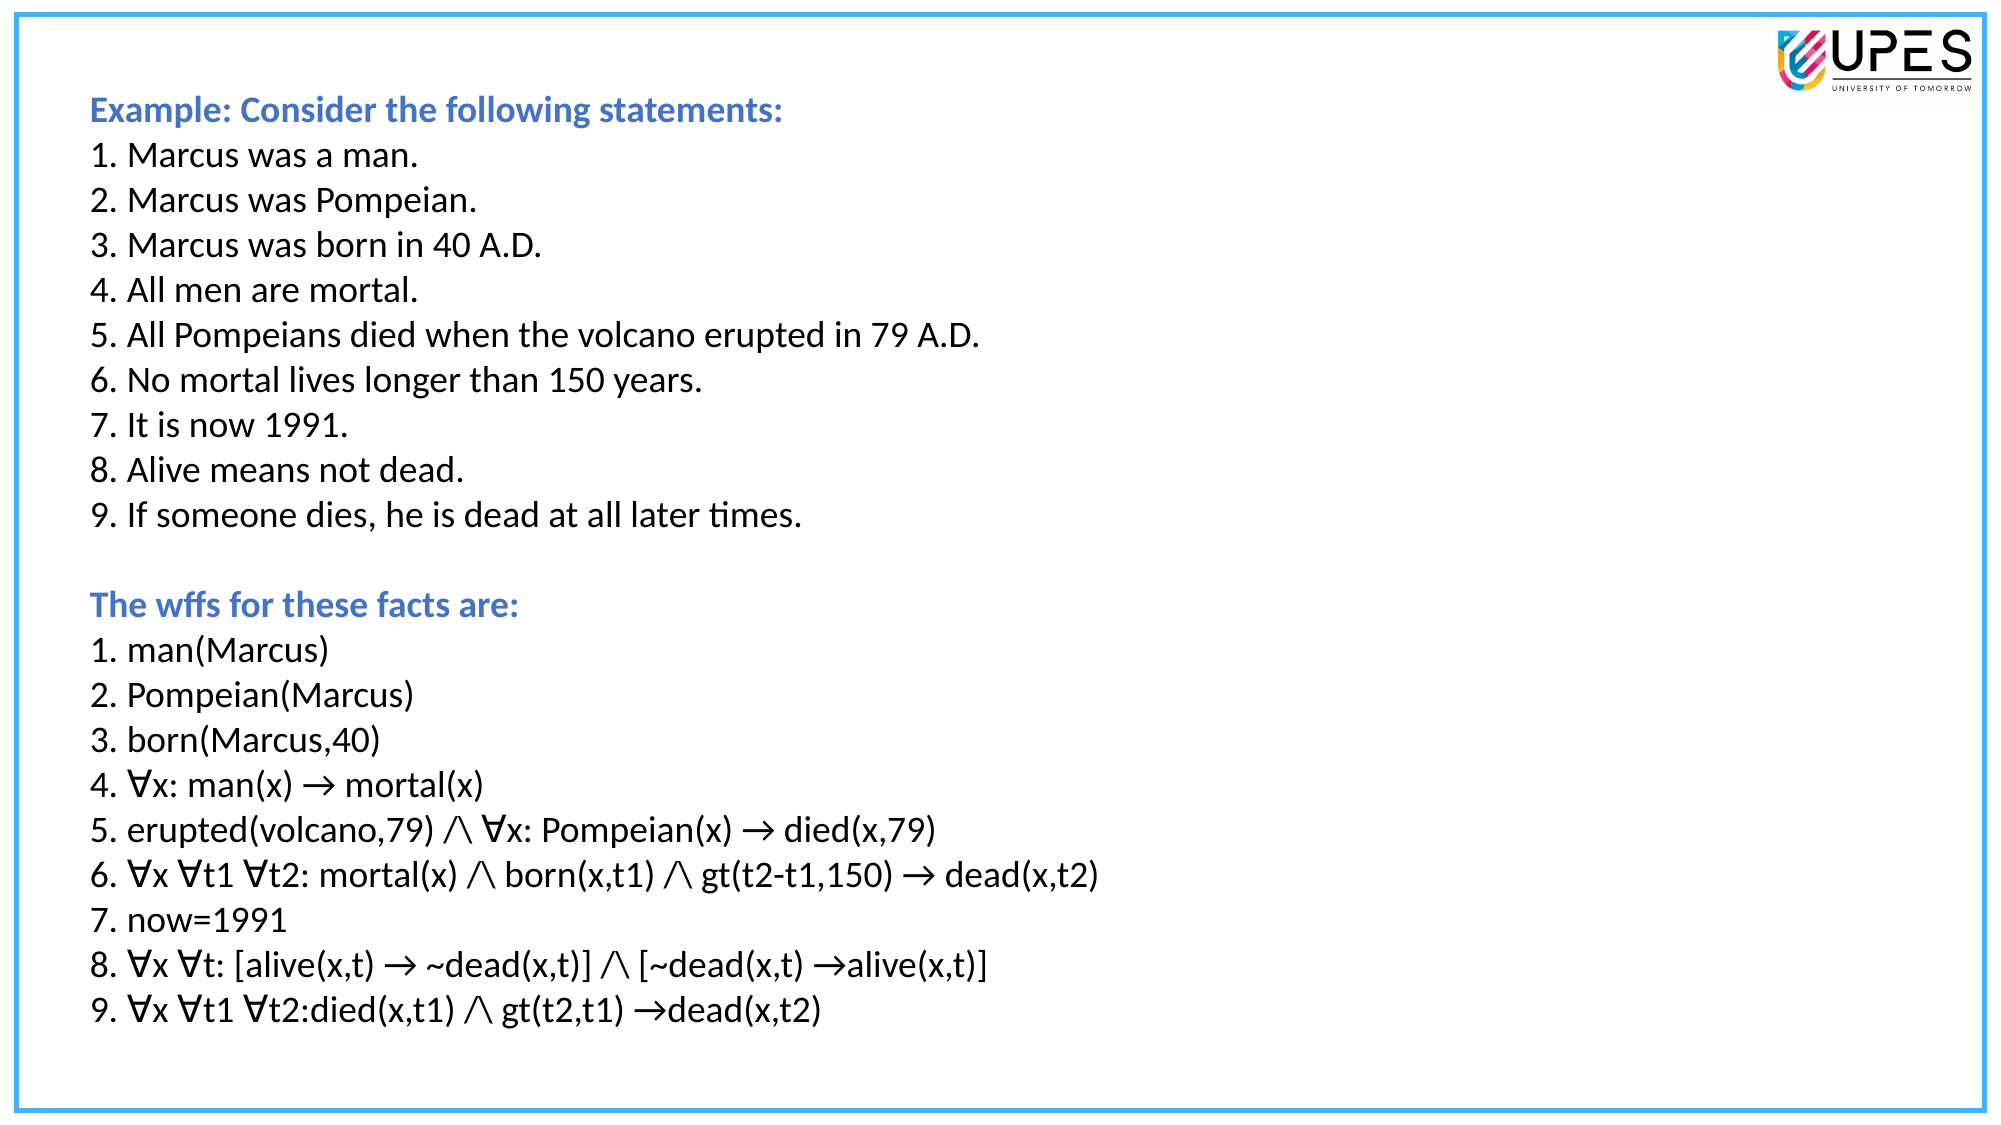

Example: Consider the following statements:
1. Marcus was a man.
2. Marcus was Pompeian.
3. Marcus was born in 40 A.D.
4. All men are mortal.
5. All Pompeians died when the volcano erupted in 79 A.D.
6. No mortal lives longer than 150 years.
7. It is now 1991.
8. Alive means not dead.
9. If someone dies, he is dead at all later times.

The wffs for these facts are:
1. man(Marcus)
2. Pompeian(Marcus)
3. born(Marcus,40)
4. ∀x: man(x) → mortal(x)
5. erupted(volcano,79) /\ ∀x: Pompeian(x) → died(x,79)
6. ∀x ∀t1 ∀t2: mortal(x) /\ born(x,t1) /\ gt(t2-t1,150) → dead(x,t2)
7. now=1991
8. ∀x ∀t: [alive(x,t) → ~dead(x,t)] /\ [~dead(x,t) →alive(x,t)]
9. ∀x ∀t1 ∀t2:died(x,t1) /\ gt(t2,t1) →dead(x,t2)